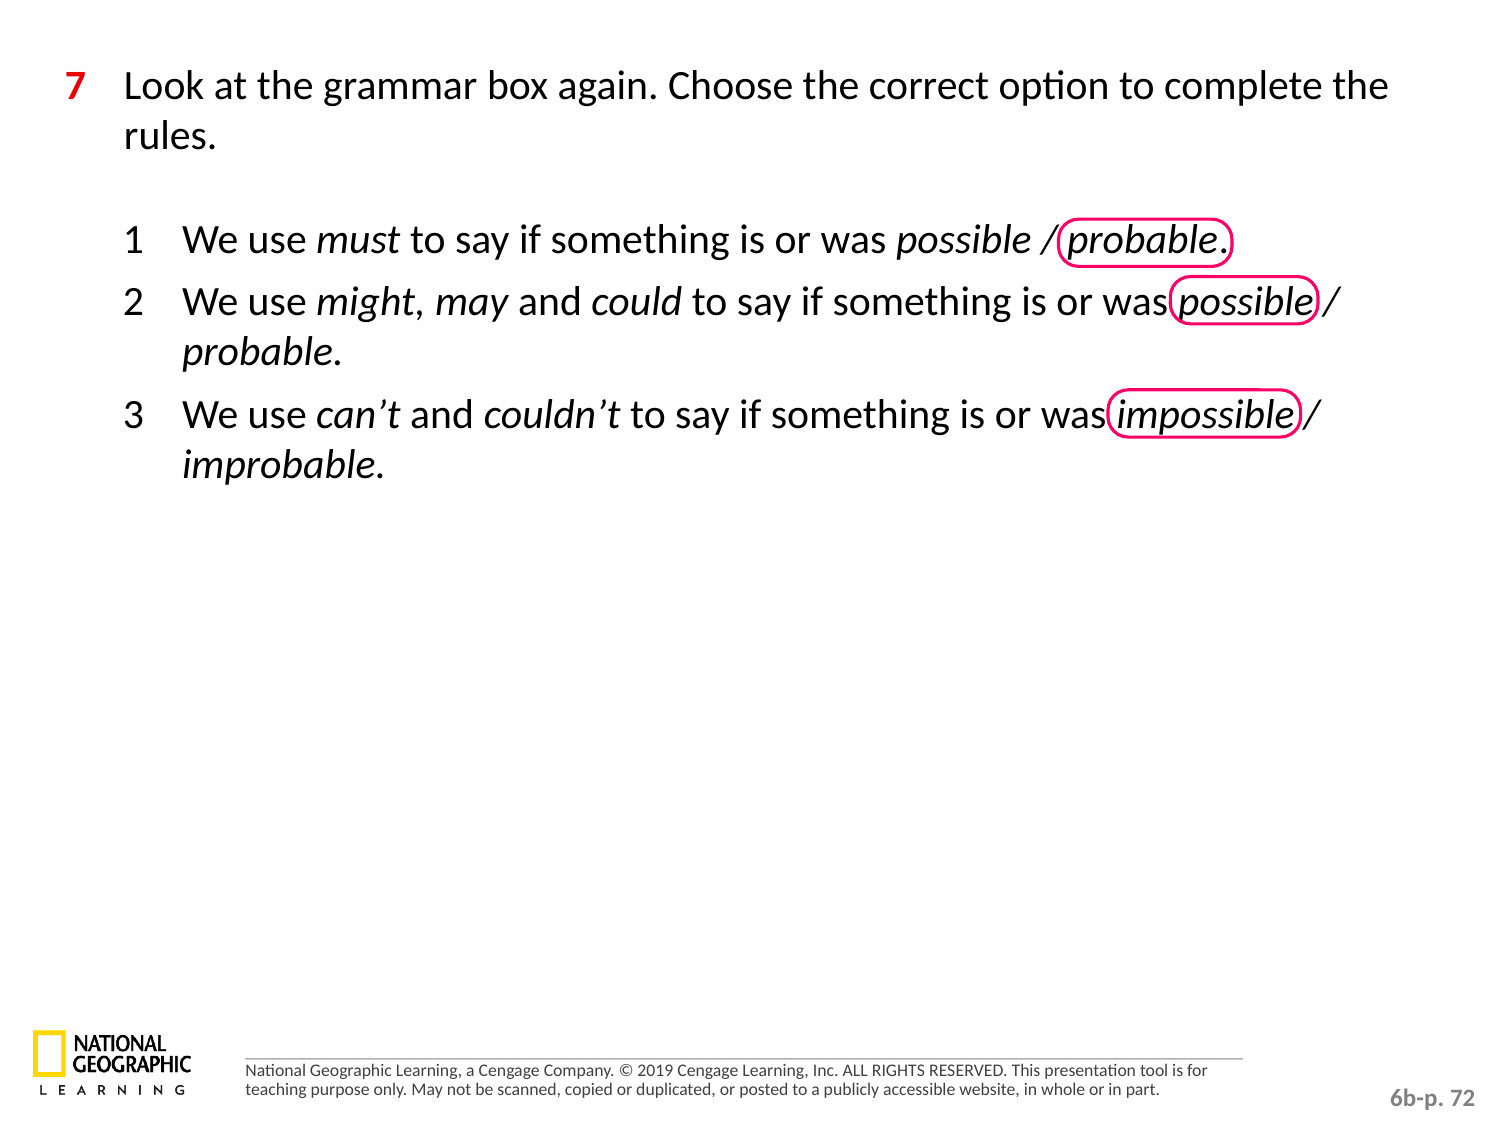

7 	Look at the grammar box again. Choose the correct option to complete the rules.
1 	We use must to say if something is or was possible / probable.
2 	We use might, may and could to say if something is or was possible / probable.
3 	We use can’t and couldn’t to say if something is or was impossible / improbable.

6b-p. 72